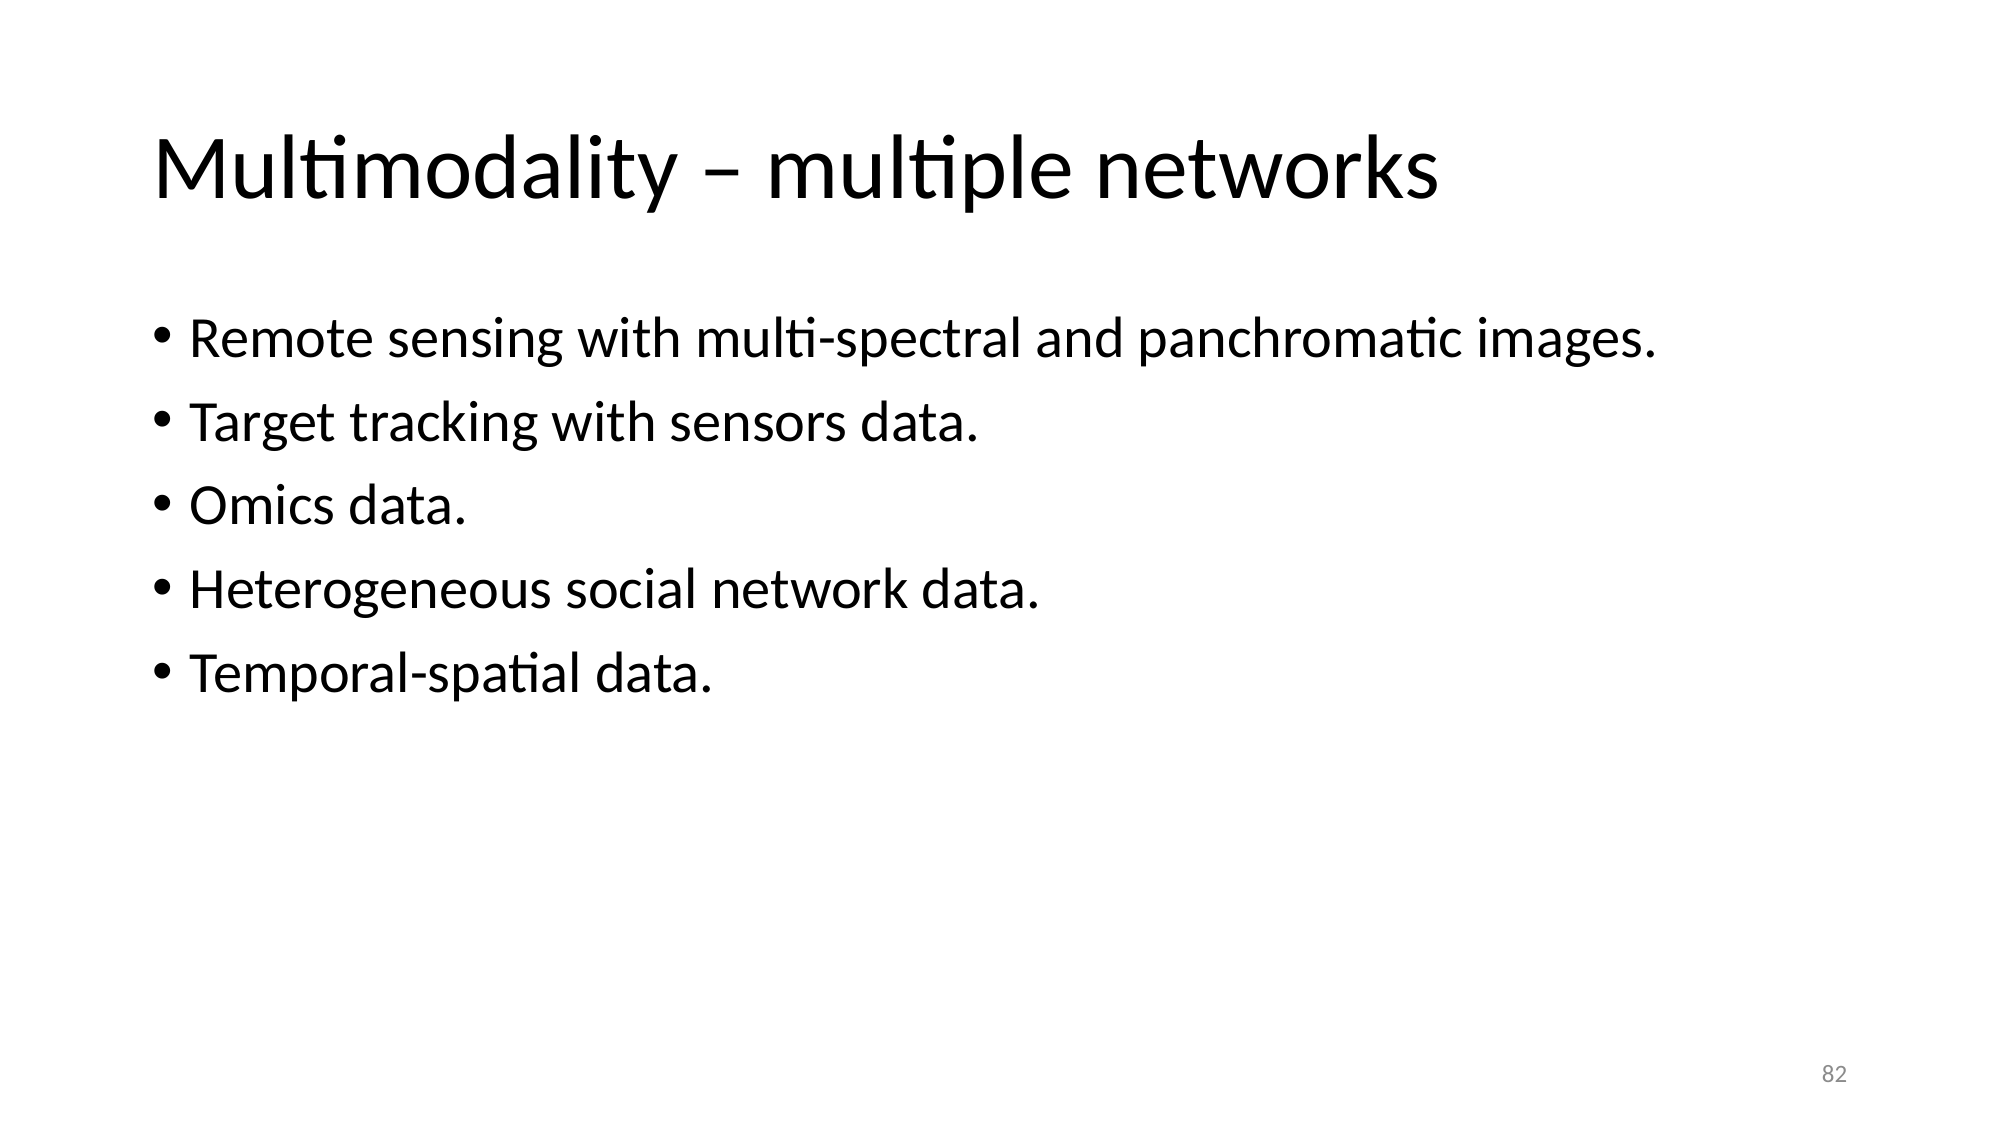

# Multimodality – multiple networks
Remote sensing with multi-spectral and panchromatic images.
Target tracking with sensors data.
Omics data.
Heterogeneous social network data.
Temporal-spatial data.
82